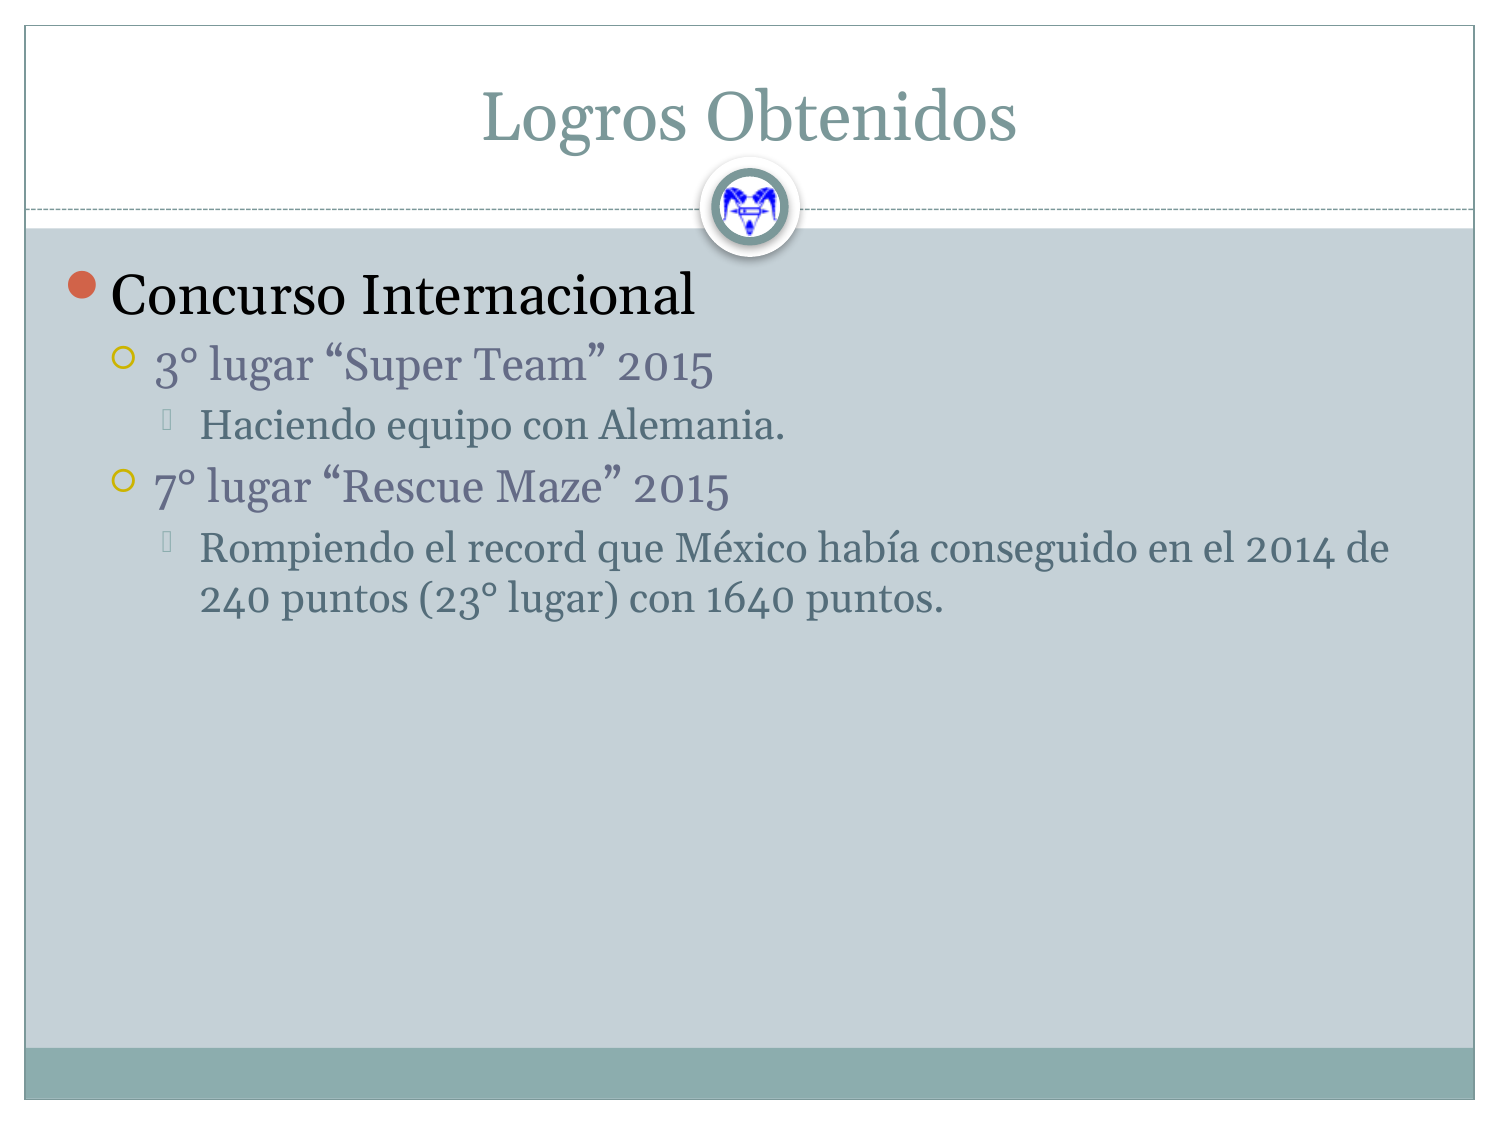

# Logros Obtenidos
Concurso Internacional
3° lugar “Super Team” 2015
Haciendo equipo con Alemania.
7° lugar “Rescue Maze” 2015
Rompiendo el record que México había conseguido en el 2014 de 240 puntos (23° lugar) con 1640 puntos.